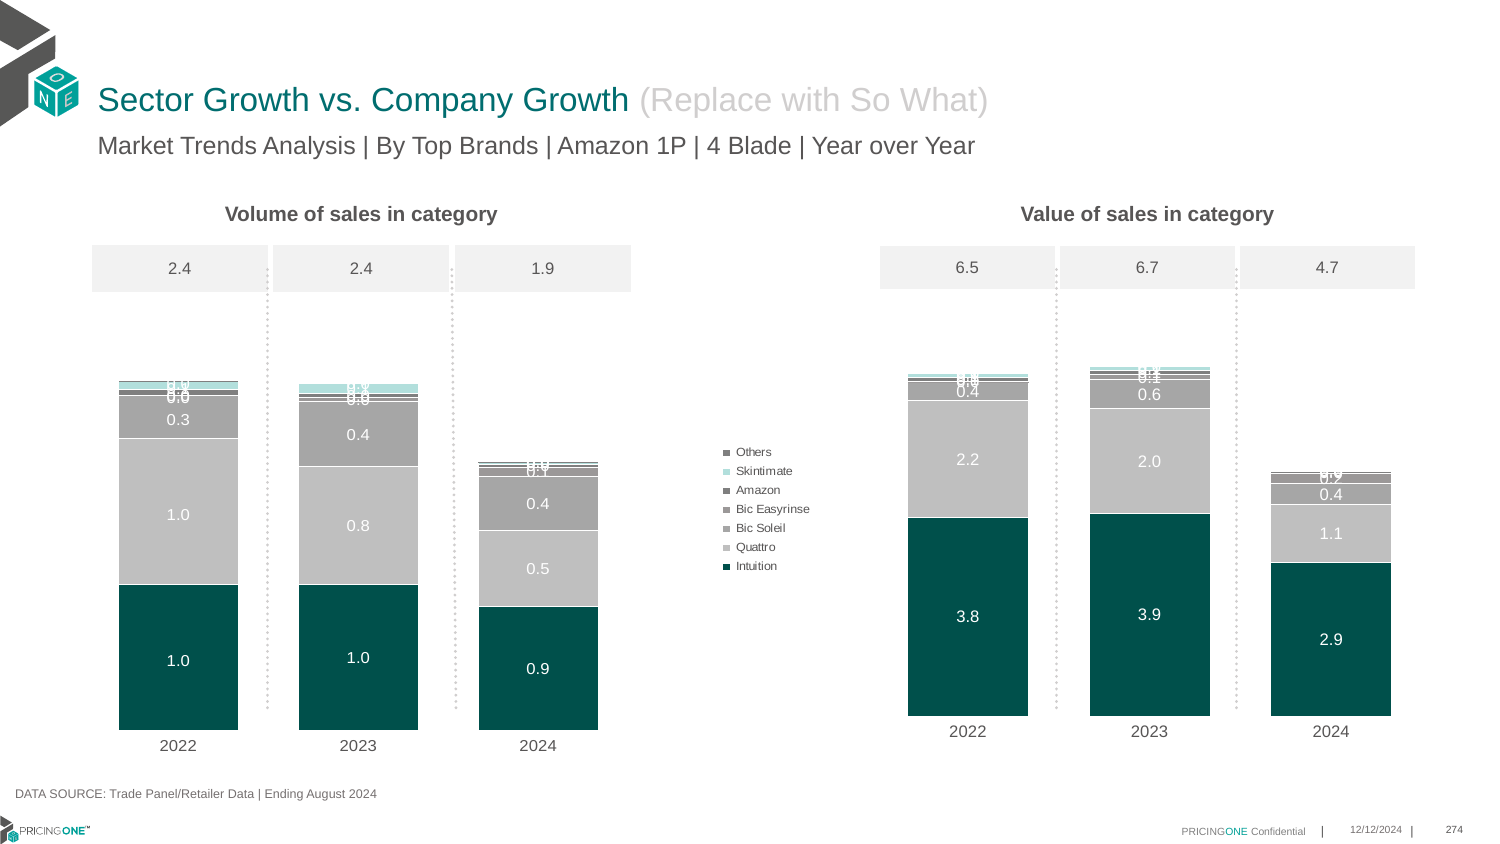

# Sector Growth vs. Company Growth (Replace with So What)
Market Trends Analysis | By Top Brands | Amazon 1P | 4 Blade | Year over Year
| Value of sales in category |  |  |
| --- | --- | --- |
| 6.5 | 6.7 | 4.7 |
| Volume of sales in category |  |  |
| --- | --- | --- |
| 2.4 | 2.4 | 1.9 |

### Chart

| Category | Intuition | Quattro | Bic Soleil | Bic Easyrinse | Amazon | Skintimate | Others |
|---|---|---|---|---|---|---|---|
| 2022 | 3.797612 | 2.234208 | 0.356016 | 0.001966 | 0.080732 | 0.077891 | 0.000901 |
| 2023 | 3.877821 | 1.99879 | 0.559091 | 0.092553 | 0.069004 | 0.082894 | 0.002488 |
| 2024 | 2.93374 | 1.106066 | 0.412449 | 0.176826 | 0.04234 | 0.026437 | 0.001379 |

### Chart

| Category | Intuition | Quattro | Bic Soleil | Bic Easyrinse | Amazon | Skintimate | Others |
|---|---|---|---|---|---|---|---|
| 2022 | 1.013981 | 1.006363 | 0.301577 | 0.000456 | 0.037503 | 0.060808 | 0.000575 |
| 2023 | 1.008973 | 0.818971 | 0.448617 | 0.026899 | 0.032136 | 0.06689 | 0.001522 |
| 2024 | 0.859926 | 0.523736 | 0.373433 | 0.066362 | 0.019381 | 0.018054 | 0.001012 |
DATA SOURCE: Trade Panel/Retailer Data | Ending August 2024

12/12/2024
274